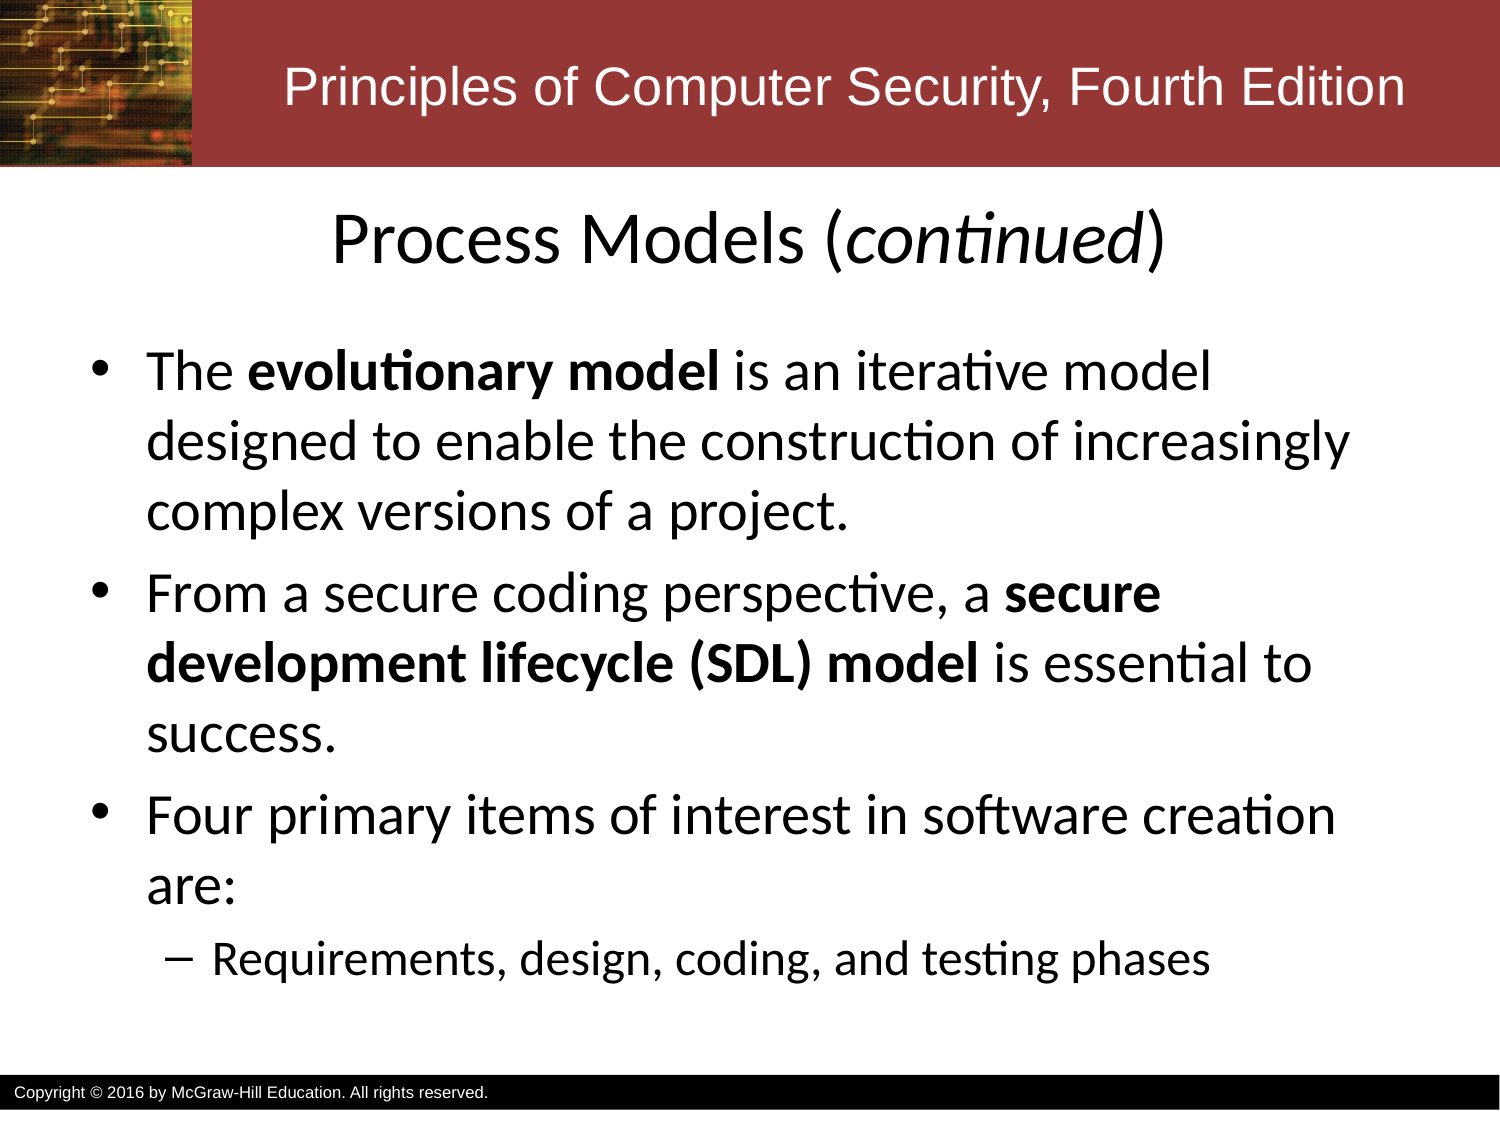

# Process Models (continued)
The evolutionary model is an iterative model designed to enable the construction of increasingly complex versions of a project.
From a secure coding perspective, a secure development lifecycle (SDL) model is essential to success.
Four primary items of interest in software creation are:
Requirements, design, coding, and testing phases